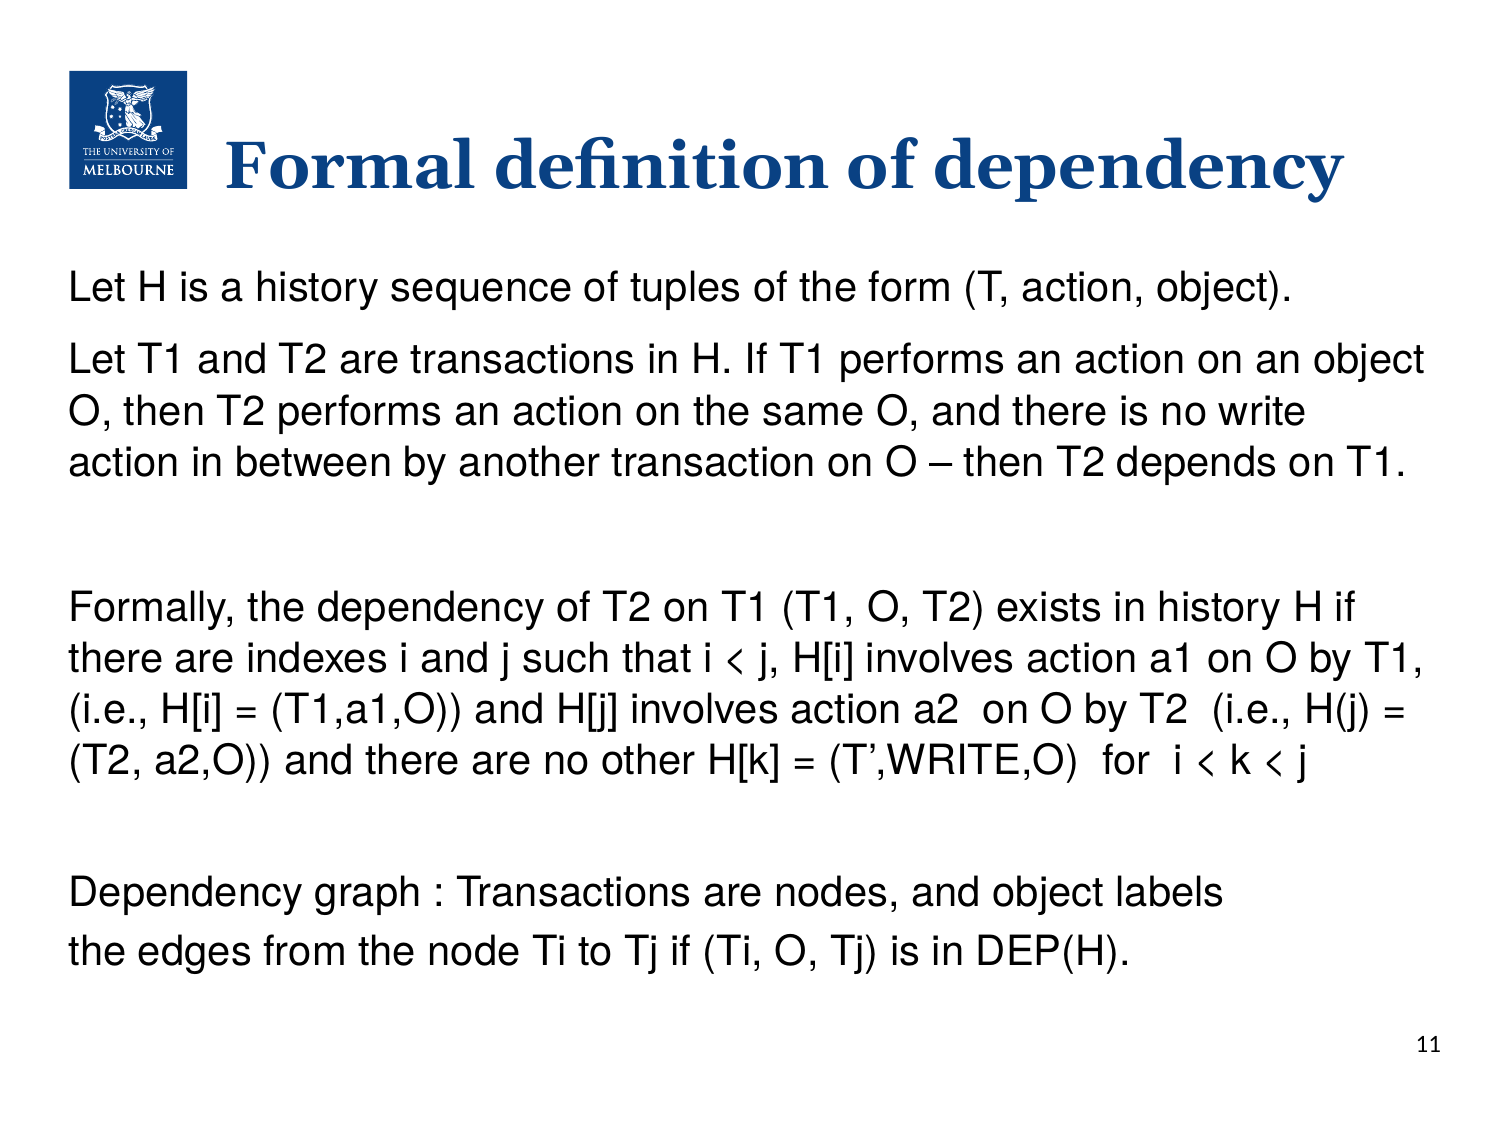

# Formal definition of dependency
Let H is a history sequence of tuples of the form (T, action, object).
Let T1 and T2 are transactions in H. If T1 performs an action on an object O, then T2 performs an action on the same O, and there is no write action in between by another transaction on O – then T2 depends on T1.

Formally, the dependency of T2 on T1 (T1, O, T2) exists in history H if there are indexes i and j such that i < j, H[i] involves action a1 on O by T1, (i.e., H[i] = (T1,a1,O)) and H[j] involves action a2  on O by T2  (i.e., H(j) = (T2, a2,O)) and there are no other H[k] = (T’,WRITE,O)  for  i < k < j

Dependency graph : Transactions are nodes, and object labels
the edges from the node Ti to Tj if (Ti, O, Tj) is in DEP(H).
11